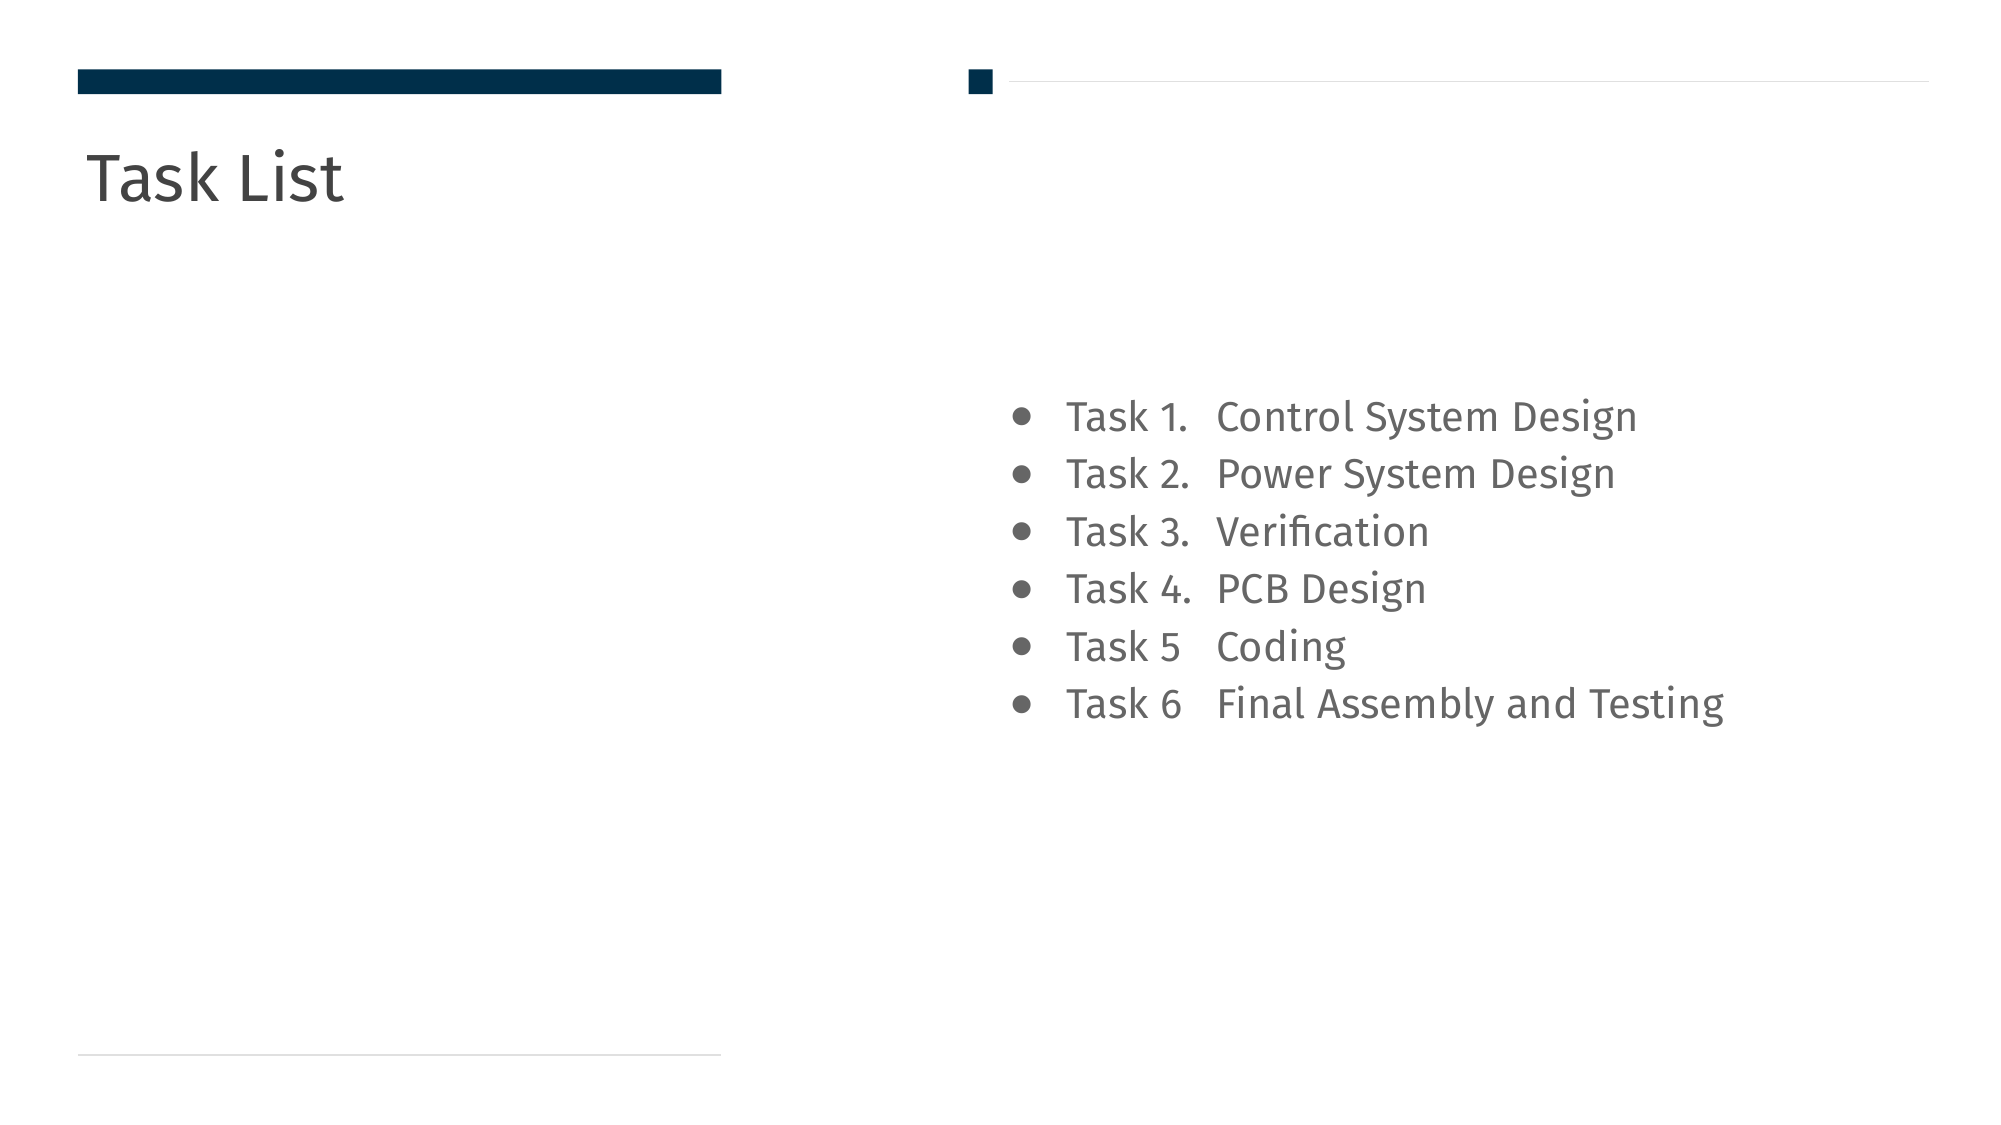

# Task List
Task 1.	Control System Design
Task 2.	Power System Design
Task 3. 	Verification
Task 4. 	PCB Design
Task 5 	Coding
Task 6 	Final Assembly and Testing